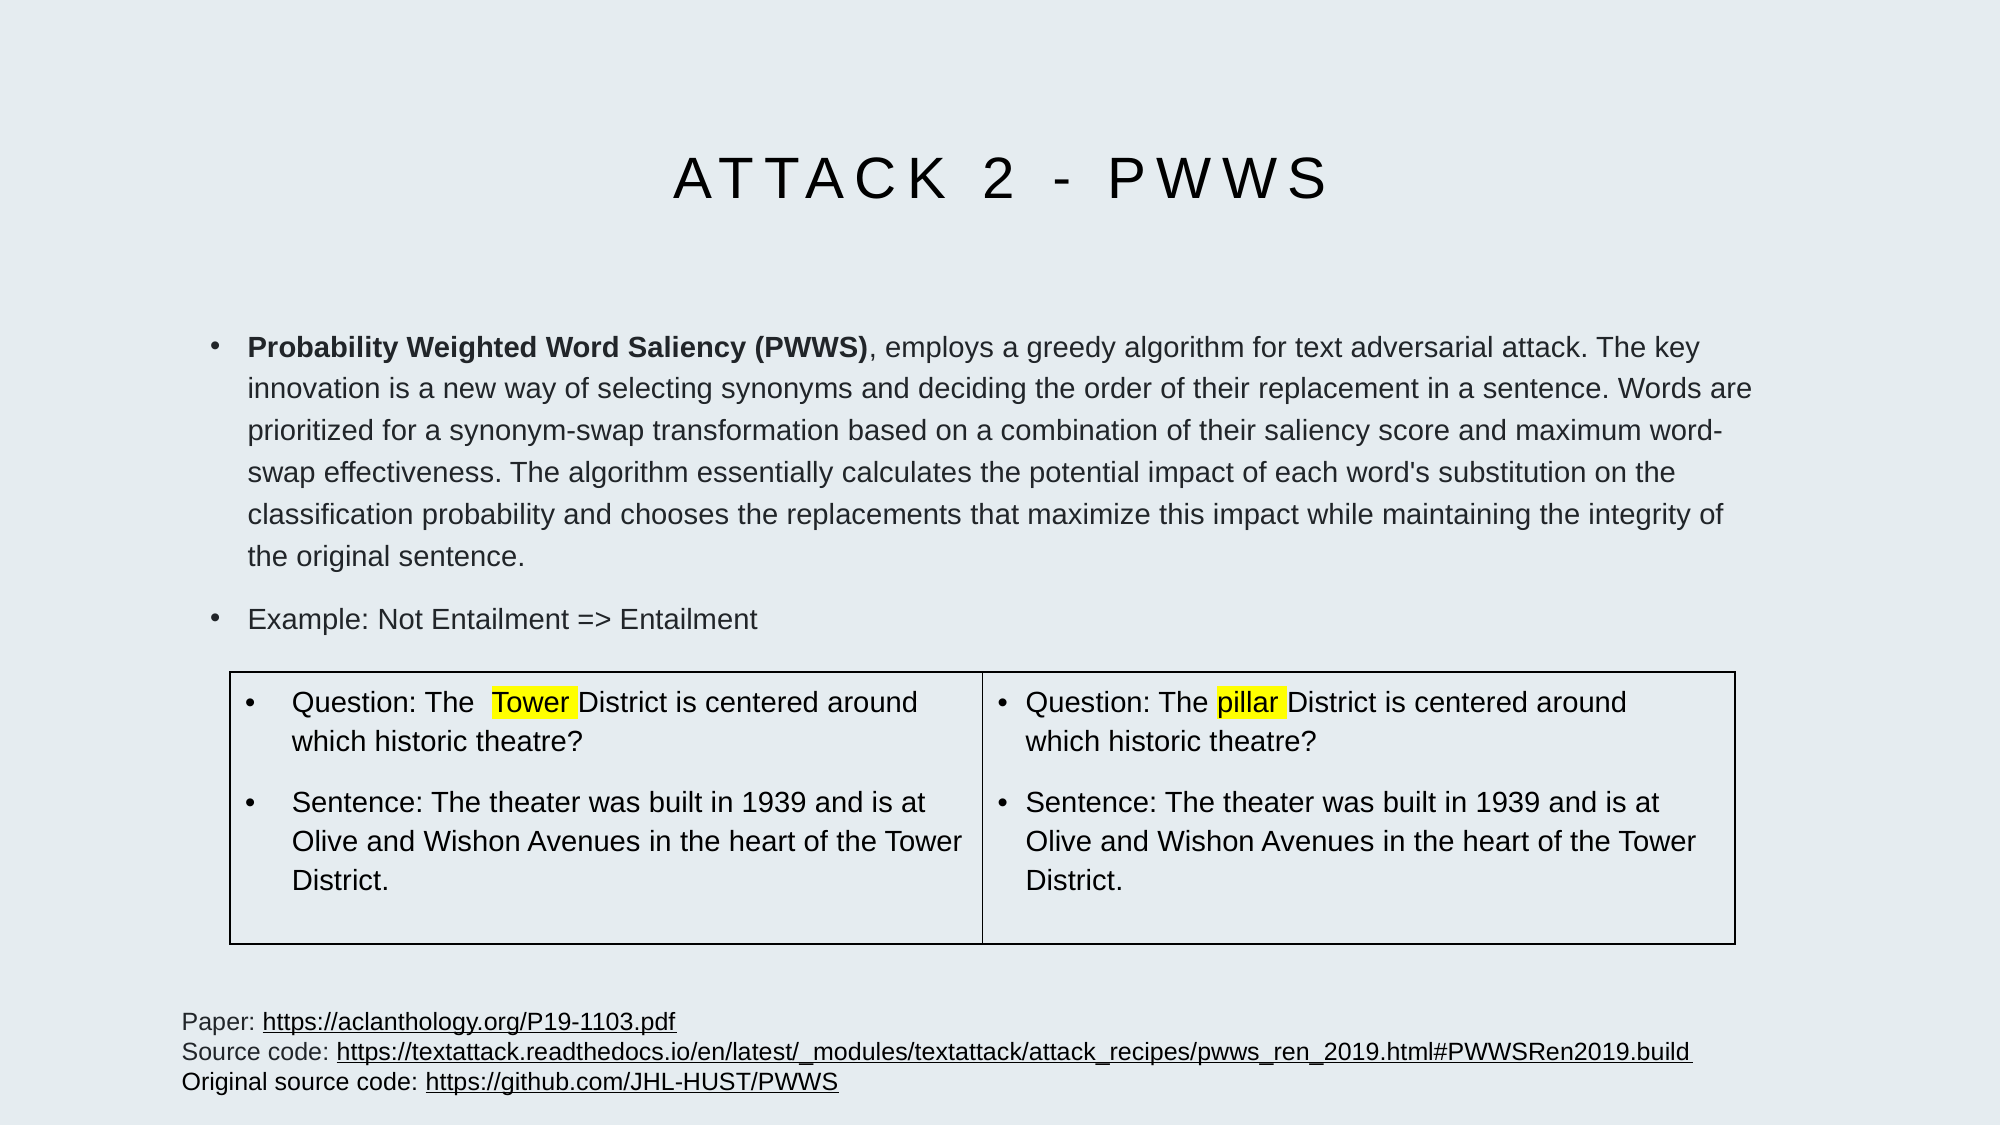

# Attack 2 - PWWS
Probability Weighted Word Saliency (PWWS), employs a greedy algorithm for text adversarial attack. The key innovation is a new way of selecting synonyms and deciding the order of their replacement in a sentence. Words are prioritized for a synonym-swap transformation based on a combination of their saliency score and maximum word-swap effectiveness. The algorithm essentially calculates the potential impact of each word's substitution on the classification probability and chooses the replacements that maximize this impact while maintaining the integrity of the original sentence.
Example: Not Entailment => Entailment
| Question: The  Tower District is centered around which historic theatre?  Sentence: The theater was built in 1939 and is at Olive and Wishon Avenues in the heart of the Tower District. | Question: The pillar District is centered around which historic theatre?  Sentence: The theater was built in 1939 and is at Olive and Wishon Avenues in the heart of the Tower District. |
| --- | --- |
Paper: https://aclanthology.org/P19-1103.pdf
Source code: https://textattack.readthedocs.io/en/latest/_modules/textattack/attack_recipes/pwws_ren_2019.html#PWWSRen2019.build
Original source code: https://github.com/JHL-HUST/PWWS